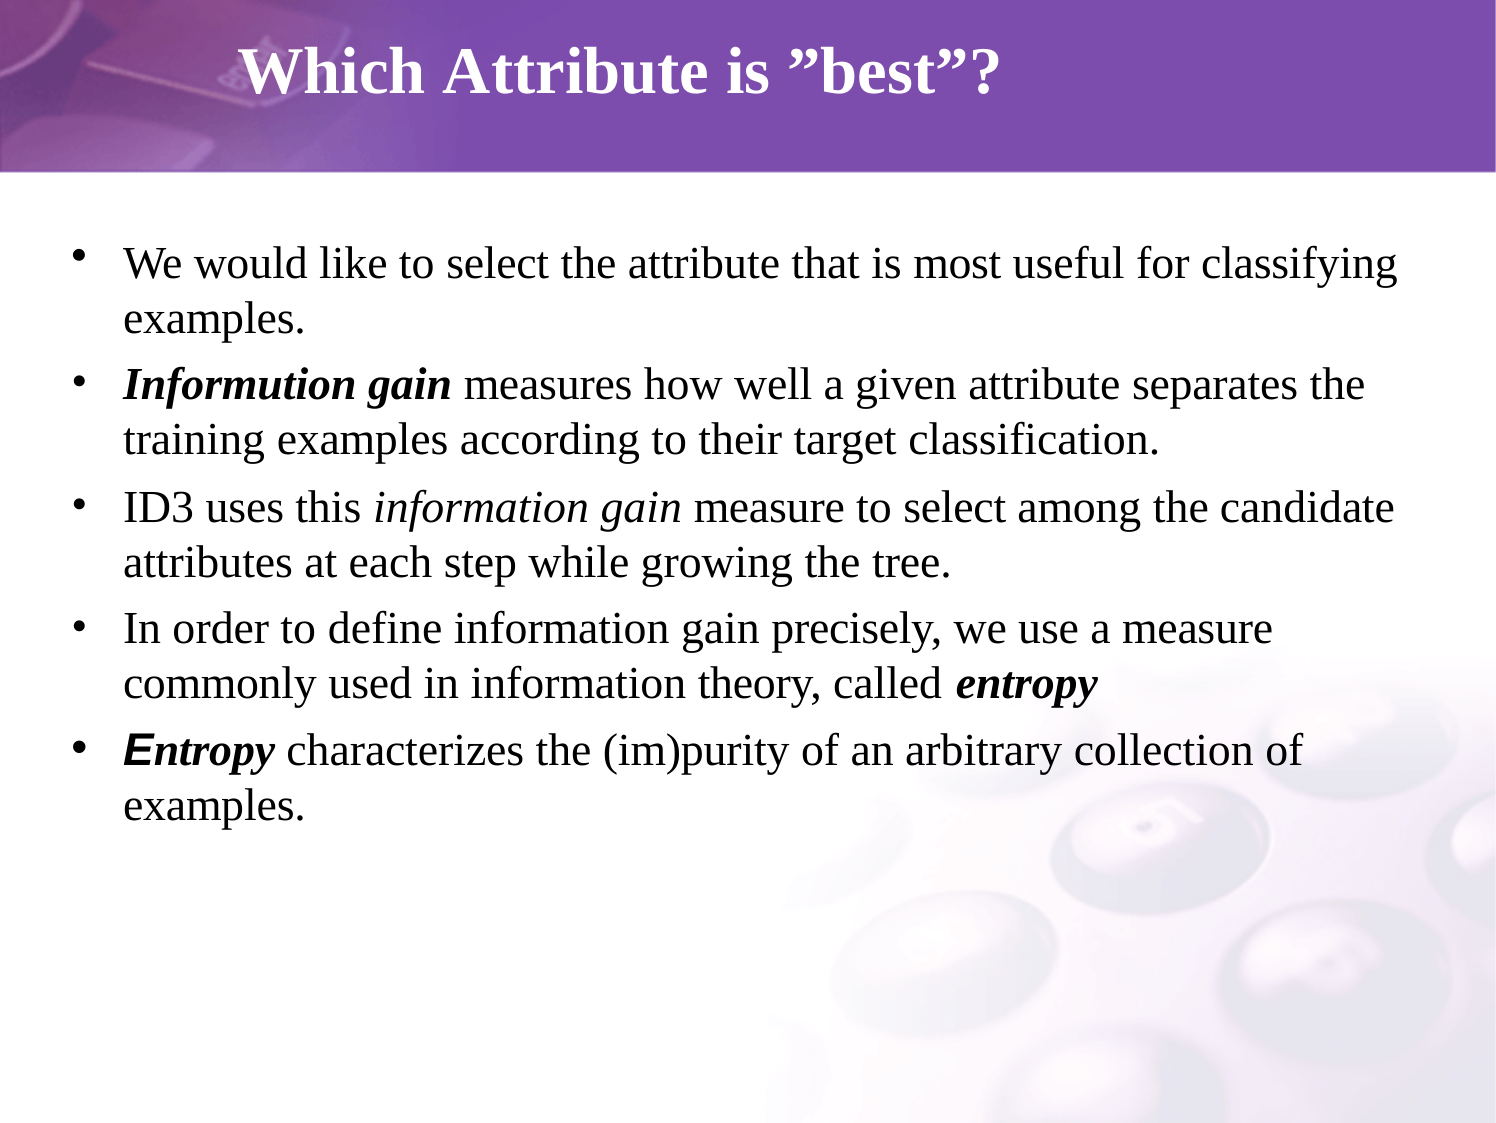

# Which Attribute is ”best”?
We would like to select the attribute that is most useful for classifying  examples.
Informution gain measures how well a given attribute separates the  training examples according to their target classification.
ID3 uses this information gain measure to select among the candidate  attributes at each step while growing the tree.
In order to define information gain precisely, we use a measure  commonly used in information theory, called entropy
Entropy characterizes the (im)purity of an arbitrary collection of  examples.